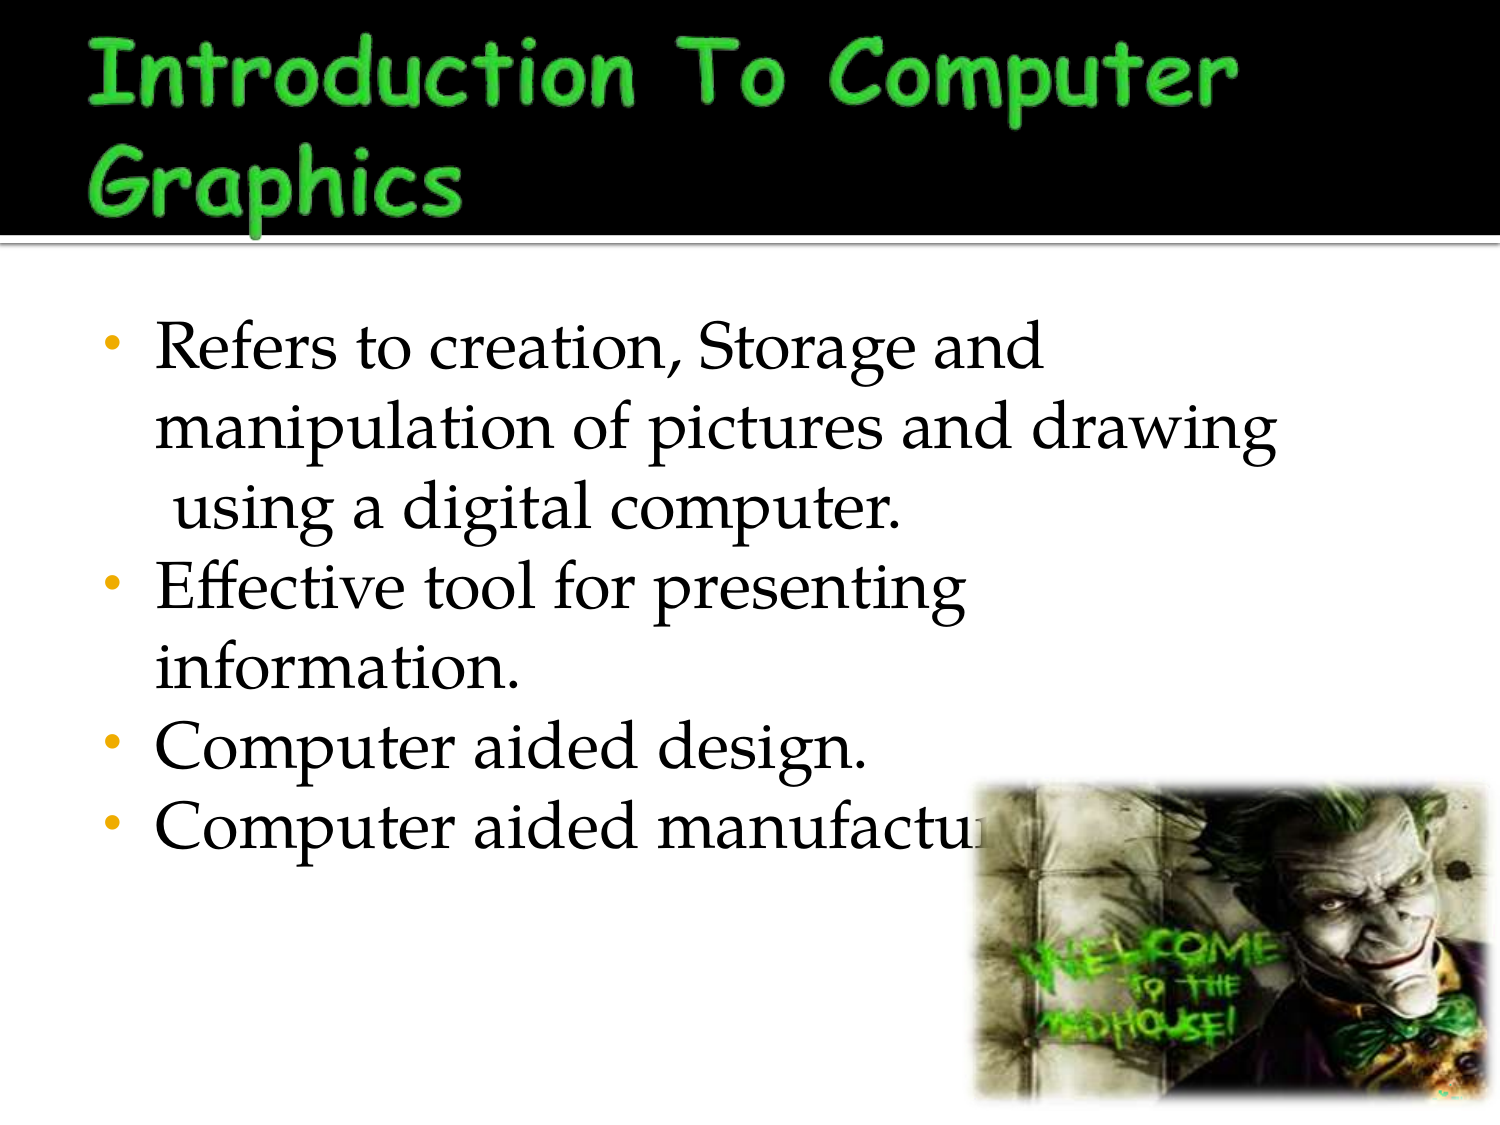

Refers to creation, Storage and  manipulation of pictures and drawing  using a digital computer.
Effective tool for presenting information.
Computer aided design.
Computer aided manufacturing.